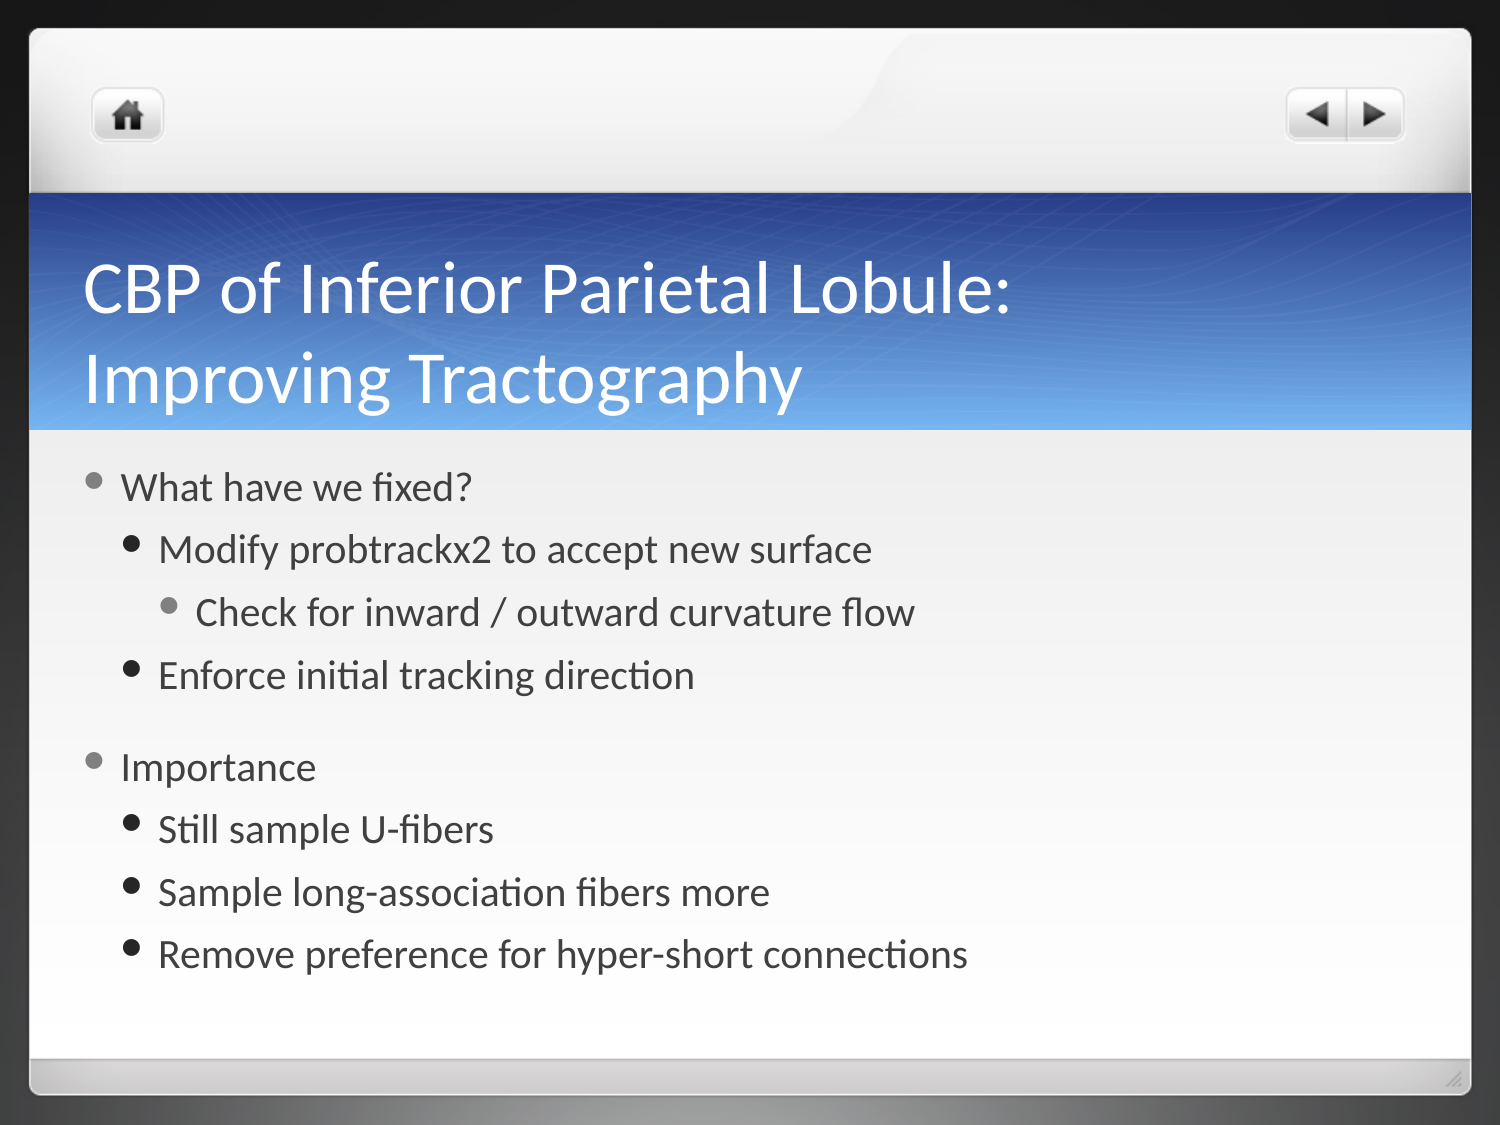

# CBP of Inferior Parietal Lobule: Improving Tractography
What have we fixed?
Modify probtrackx2 to accept new surface
Check for inward / outward curvature flow
Enforce initial tracking direction
Importance
Still sample U-fibers
Sample long-association fibers more
Remove preference for hyper-short connections